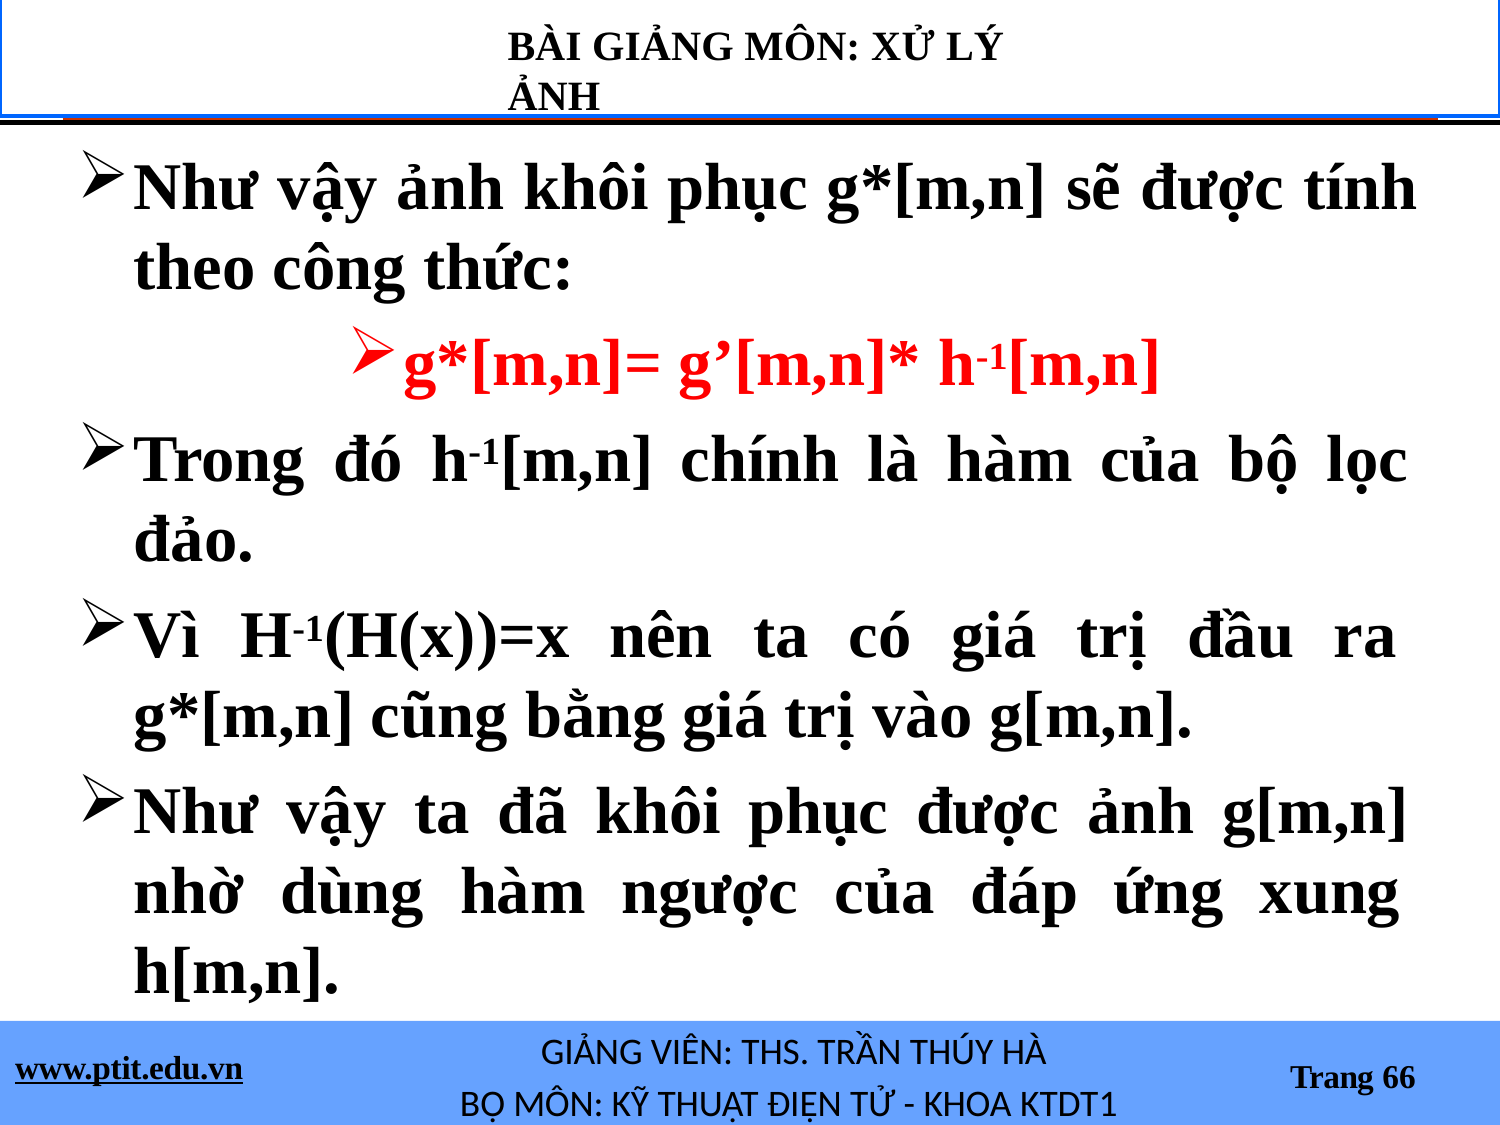

BÀI GIẢNG MÔN: XỬ LÝ ẢNH
Như vậy ảnh khôi phục g*[m,n] sẽ được tính  theo công thức:
g*[m,n]= g’[m,n]* h-1[m,n]
Trong đó h-1[m,n] chính là hàm của bộ lọc  đảo.
Vì H-1(H(x))=x nên ta có giá trị đầu ra  g*[m,n] cũng bằng giá trị vào g[m,n].
Như vậy ta đã khôi phục được ảnh g[m,n]  nhờ dùng hàm ngược của đáp ứng xung  h[m,n].

GIẢNG VIÊN: THS. TRẦN THÚY HÀ
BỘ MÔN: KỸ THUẬT ĐIỆN TỬ - KHOA KTDT1
www.ptit.edu.vn
Trang 66